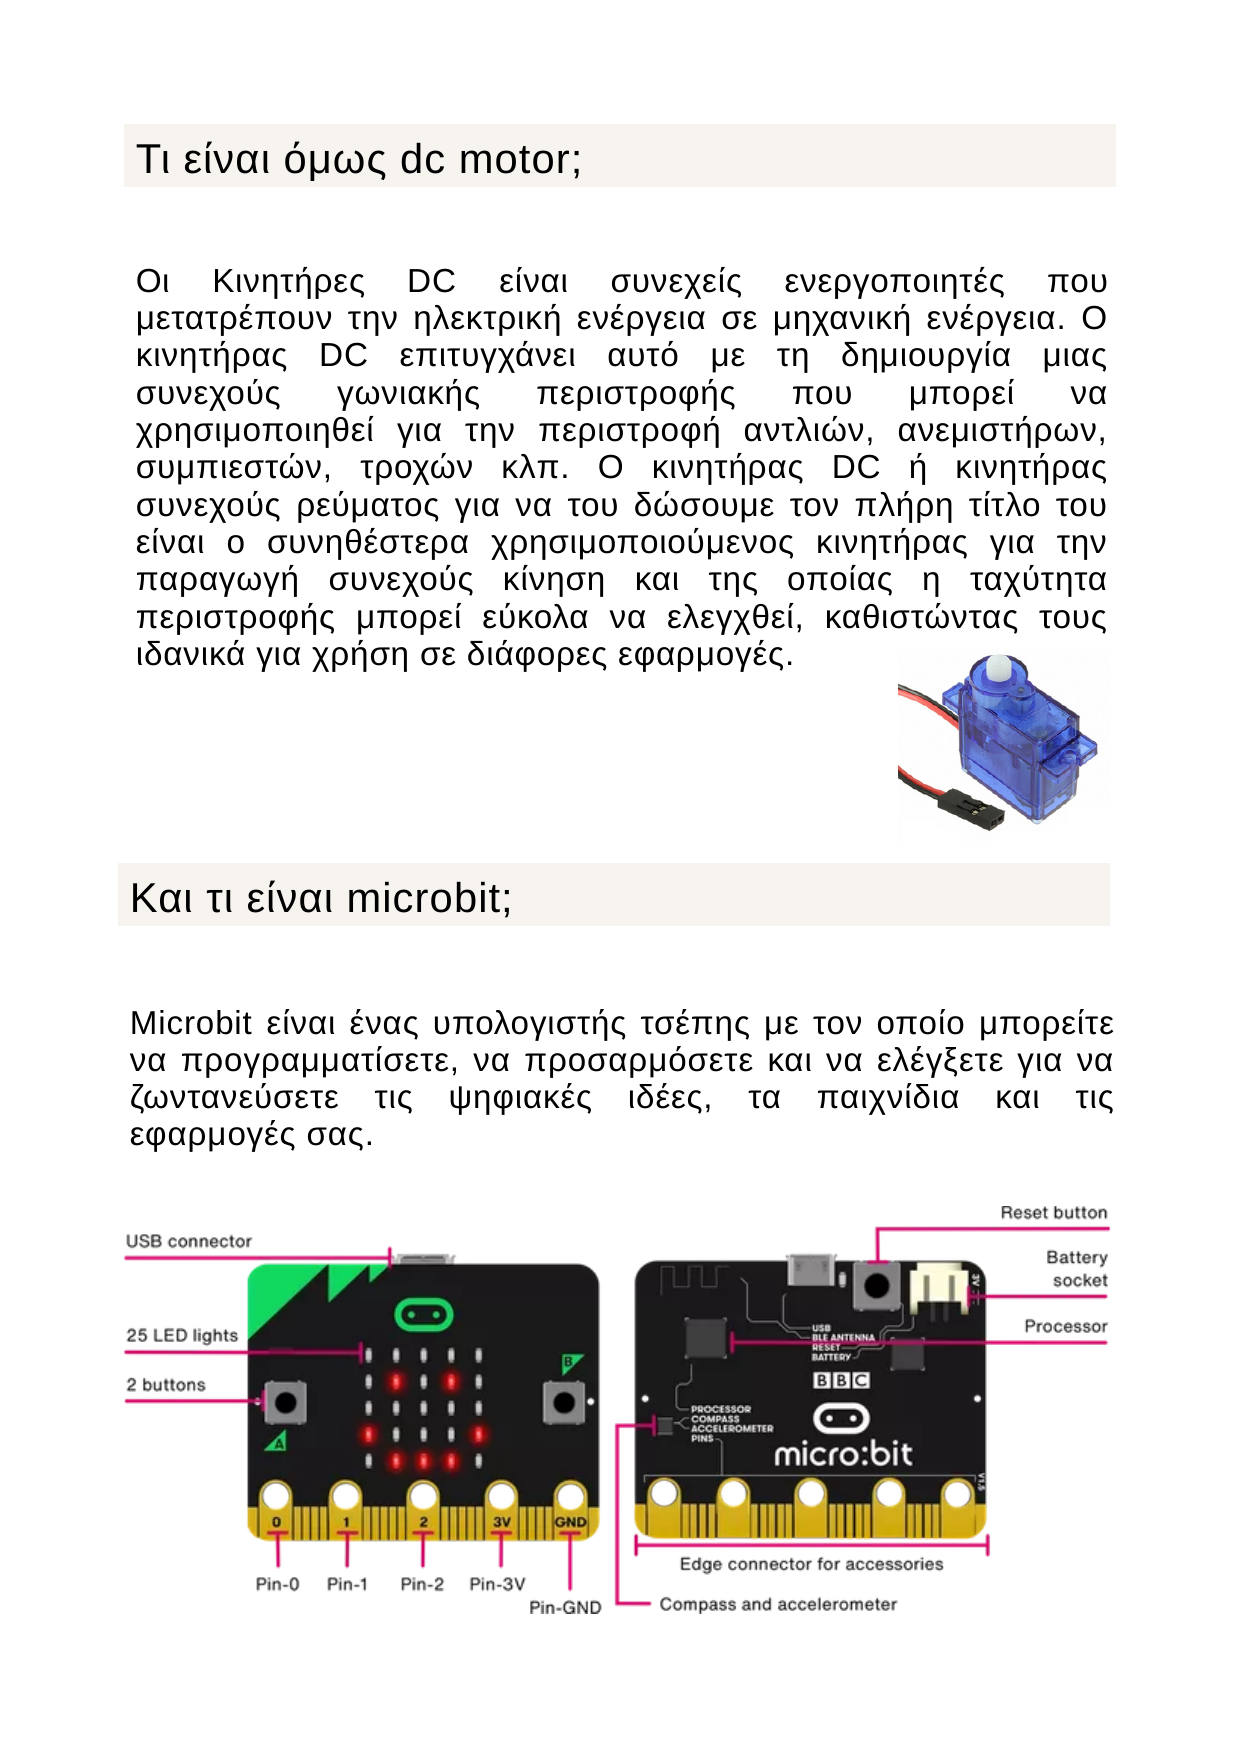

Τι είναι όμως dc motor;
Οι Κινητήρες DC είναι συνεχείς ενεργοποιητές που μετατρέπουν την ηλεκτρική ενέργεια σε μηχανική ενέργεια. Ο κινητήρας DC επιτυγχάνει αυτό με τη δημιουργία μιας συνεχούς γωνιακής περιστροφής που μπορεί να χρησιμοποιηθεί για την περιστροφή αντλιών, ανεμιστήρων, συμπιεστών, τροχών κλπ. Ο κινητήρας DC ή κινητήρας συνεχούς ρεύματος για να του δώσουμε τον πλήρη τίτλο του είναι ο συνηθέστερα χρησιμοποιούμενος κινητήρας για την παραγωγή συνεχούς κίνηση και της οποίας η ταχύτητα περιστροφής μπορεί εύκολα να ελεγχθεί, καθιστώντας τους ιδανικά για χρήση σε διάφορες εφαρμογές.

Και τι είναι microbit;
Microbit είναι ένας υπολογιστής τσέπης με τον οποίο μπορείτε να προγραμματίσετε, να προσαρμόσετε και να ελέγξετε για να ζωντανεύσετε τις ψηφιακές ιδέες, τα παιχνίδια και τις εφαρμογές σας.